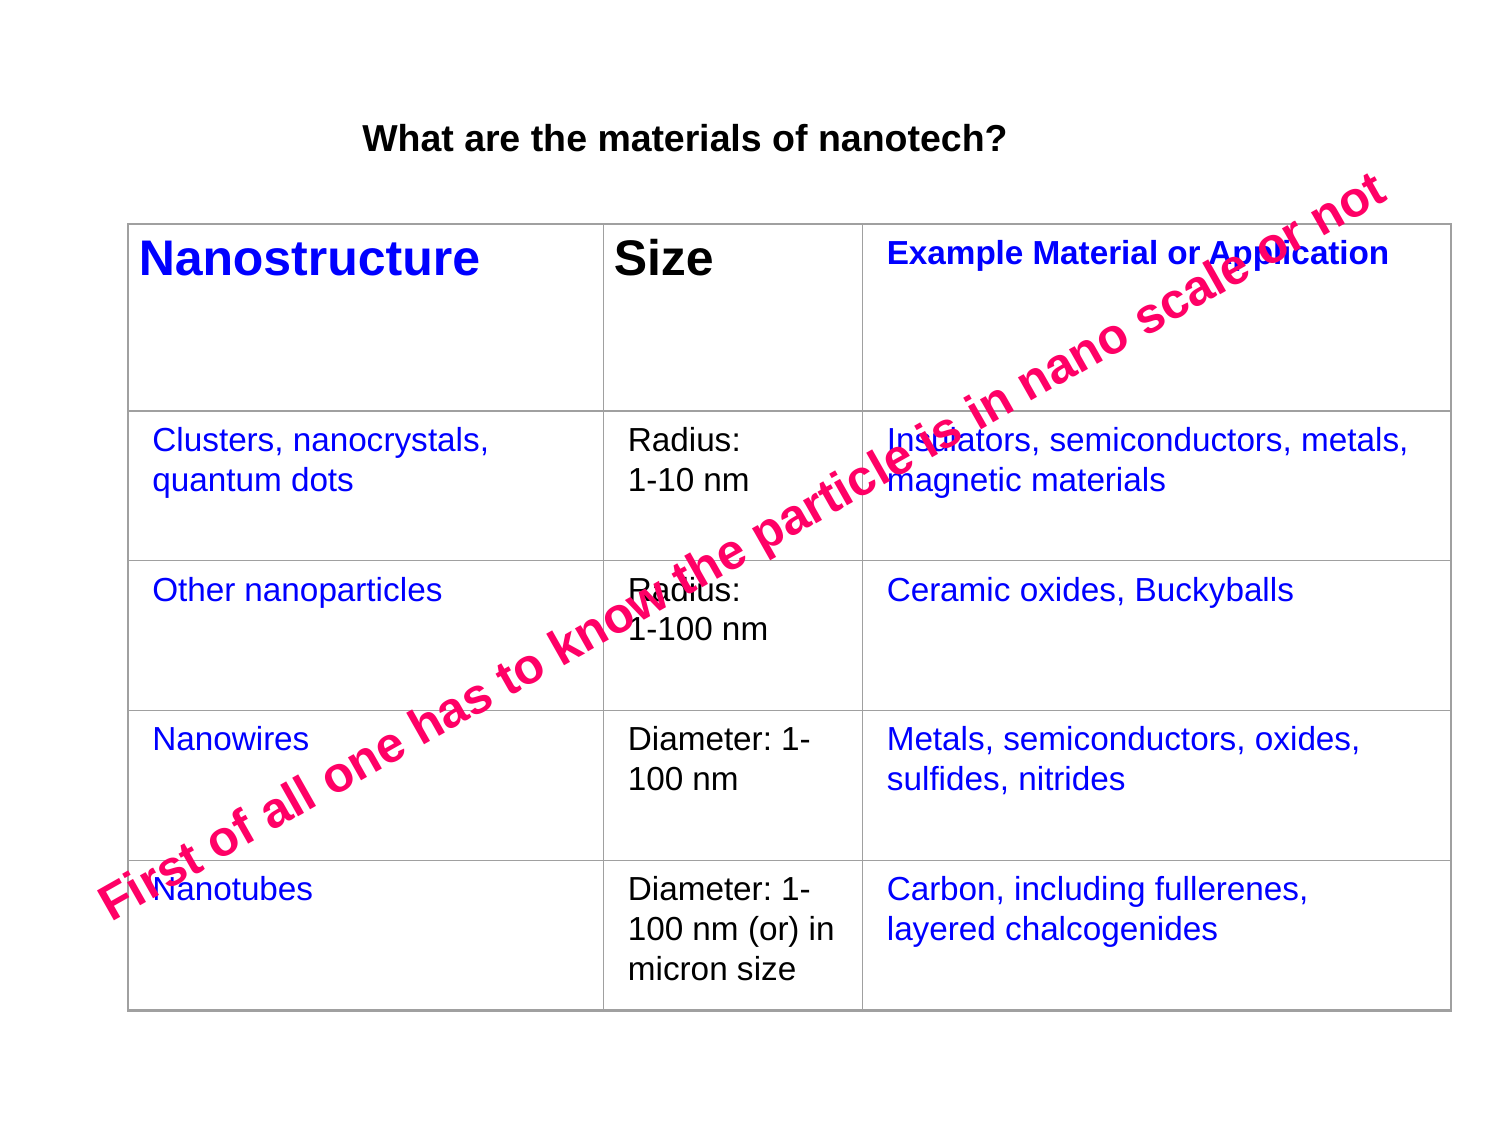

What are the materials of nanotech?

Nanostructure

Size

Example Material or Application

Clusters, nanocrystals, quantum dots

Radius:
1-10 nm

Insulators, semiconductors, metals, magnetic materials

Other nanoparticles

Radius:
1-100 nm

Ceramic oxides, Buckyballs

Nanowires

Diameter: 1-100 nm

Metals, semiconductors, oxides, sulfides, nitrides

Nanotubes

Diameter: 1-100 nm (or) in micron size

Carbon, including fullerenes, layered chalcogenides

First of all one has to know the particle is in nano scale or not

3